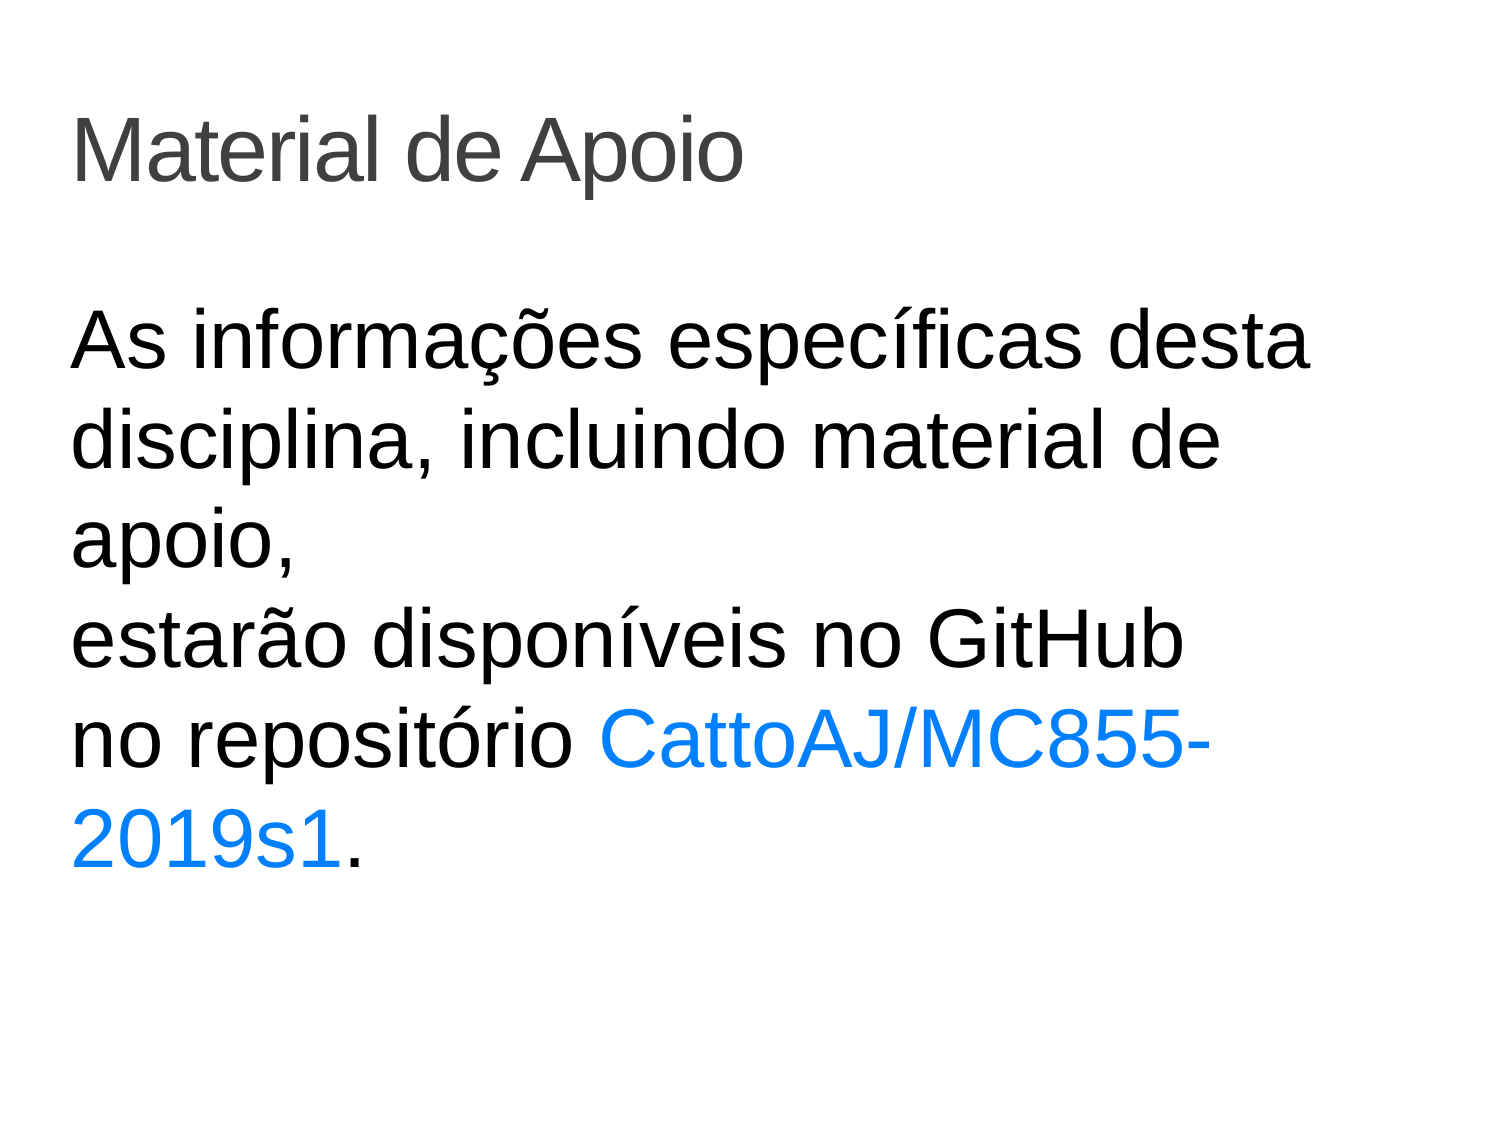

# Material de Apoio
As informações específicas desta disciplina, incluindo material de apoio,
estarão disponíveis no GitHub
no repositório CattoAJ/MC855-2019s1.